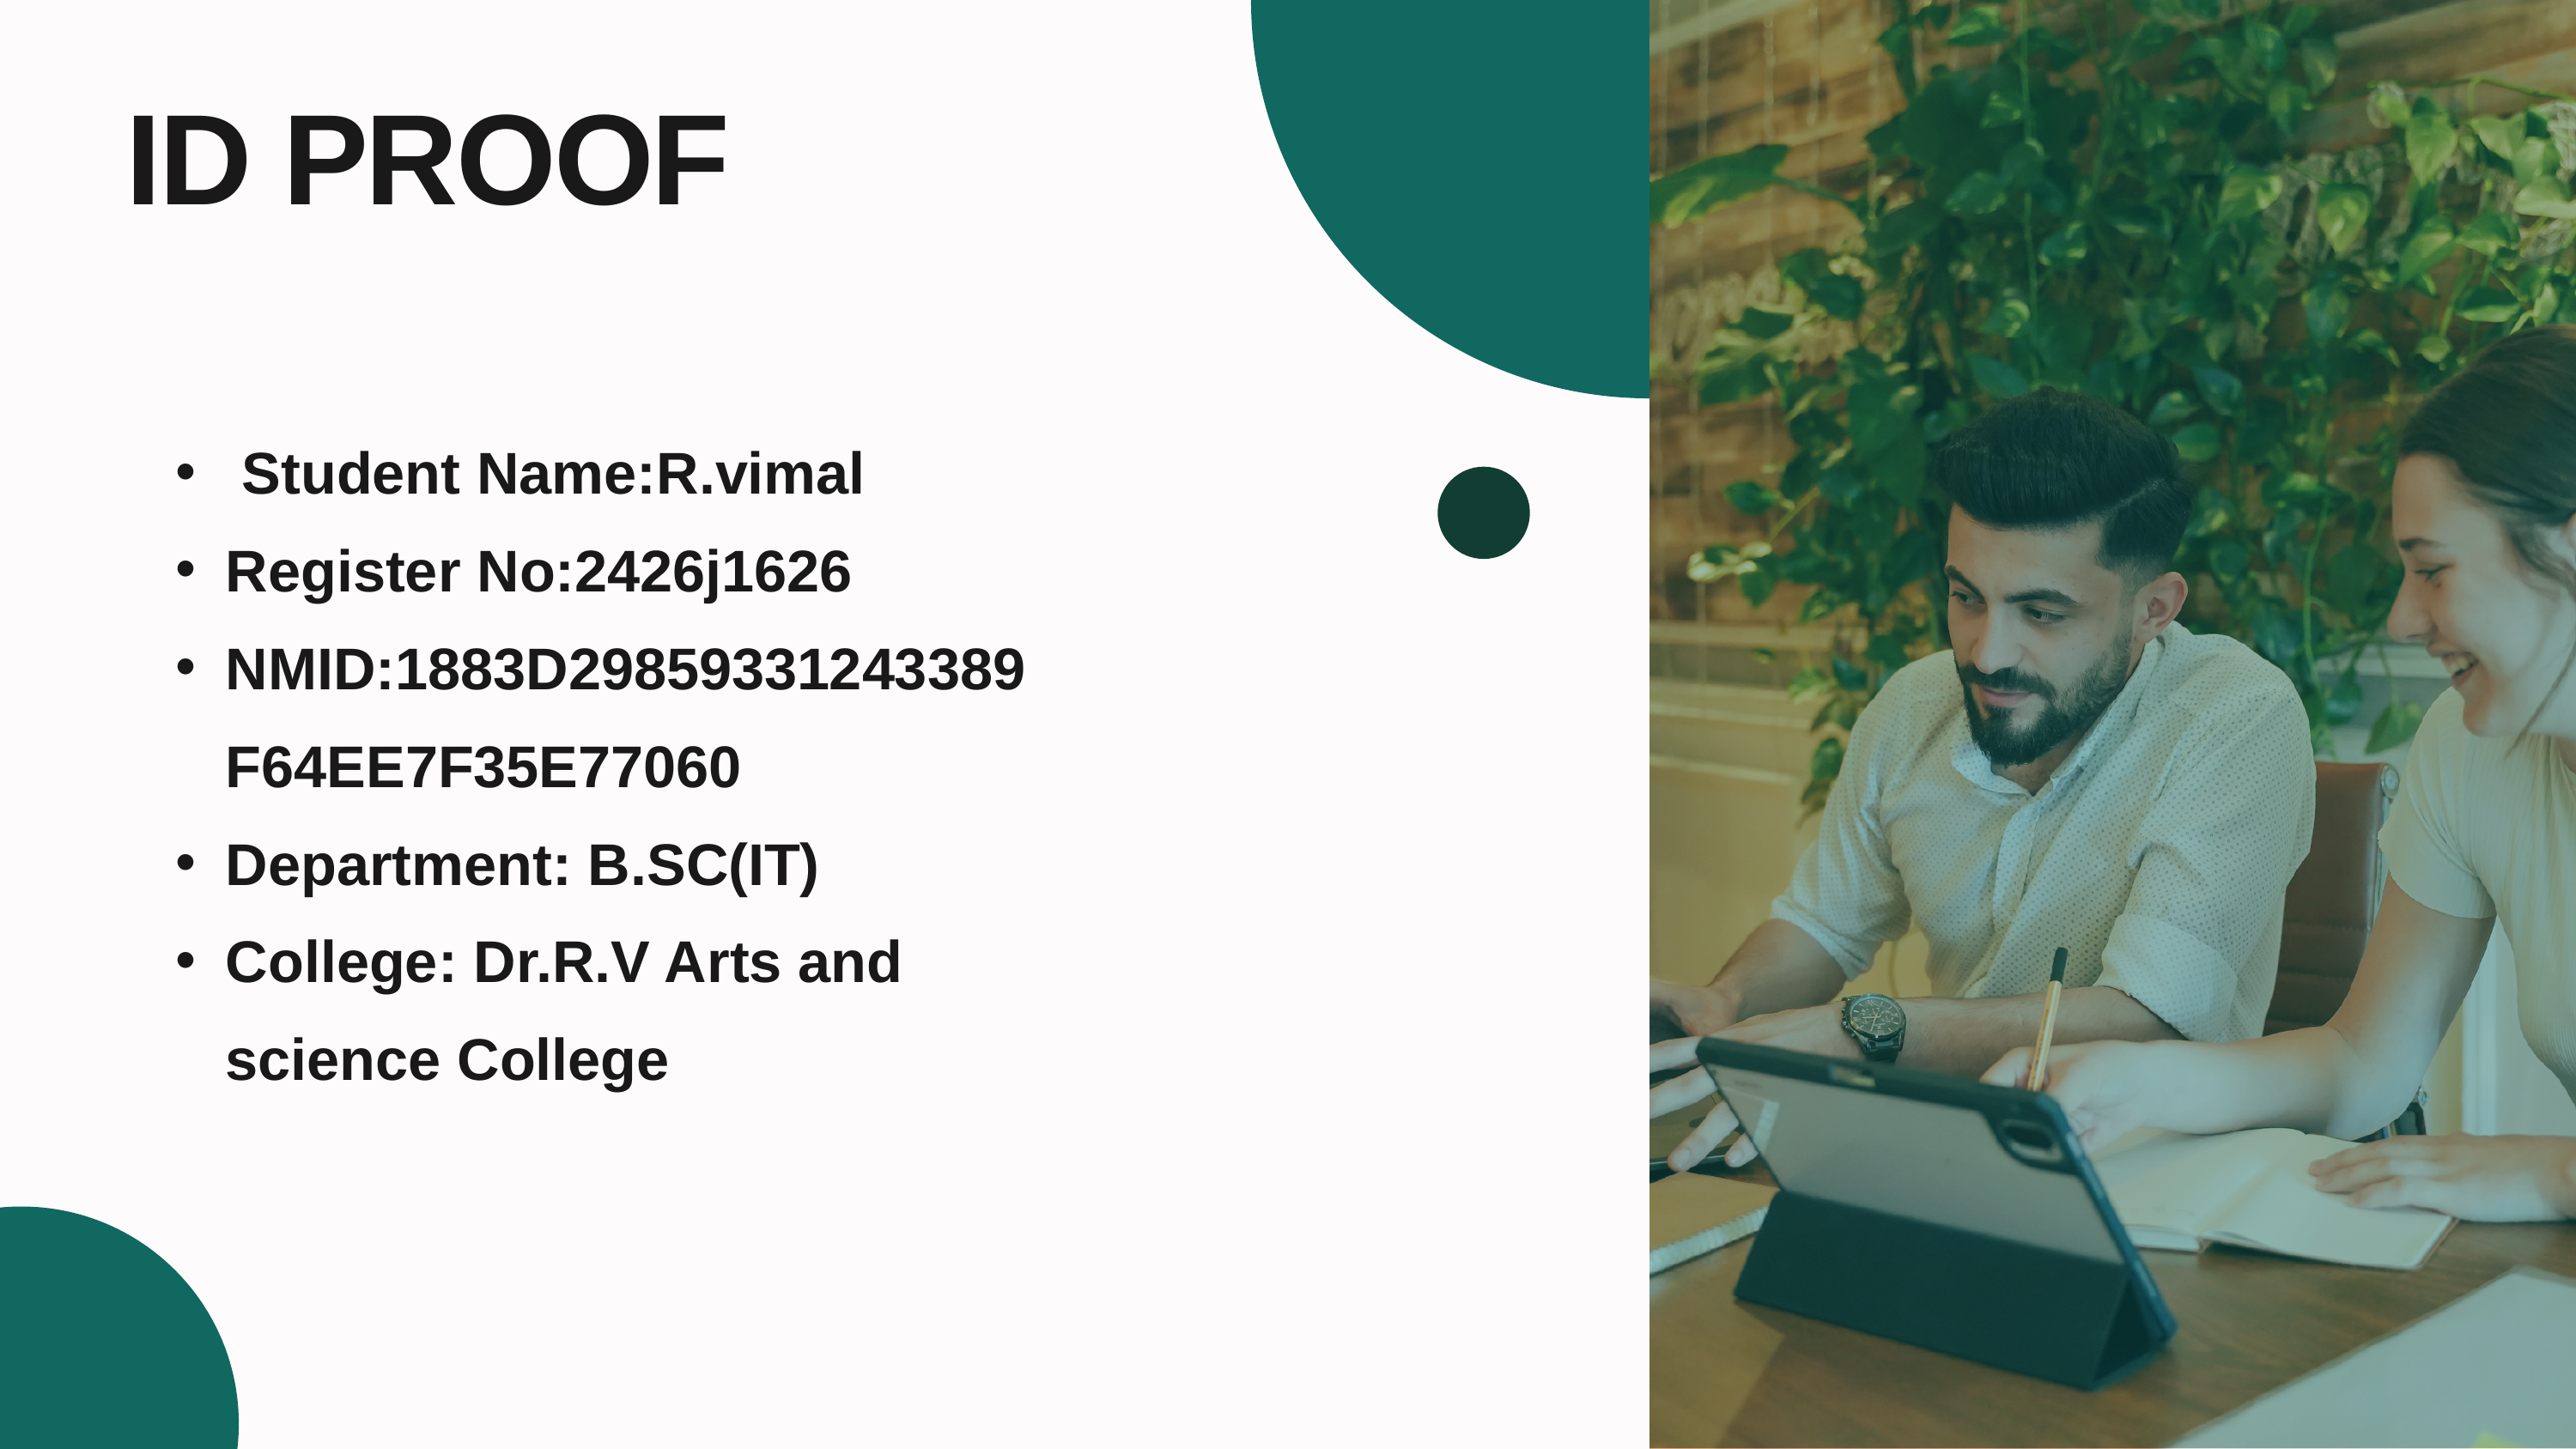

ID PROOF
 Student Name:R.vimal
Register No:2426j1626
NMID:1883D29859331243389F64EE7F35E77060
Department: B.SC(IT)
College: Dr.R.V Arts and science College